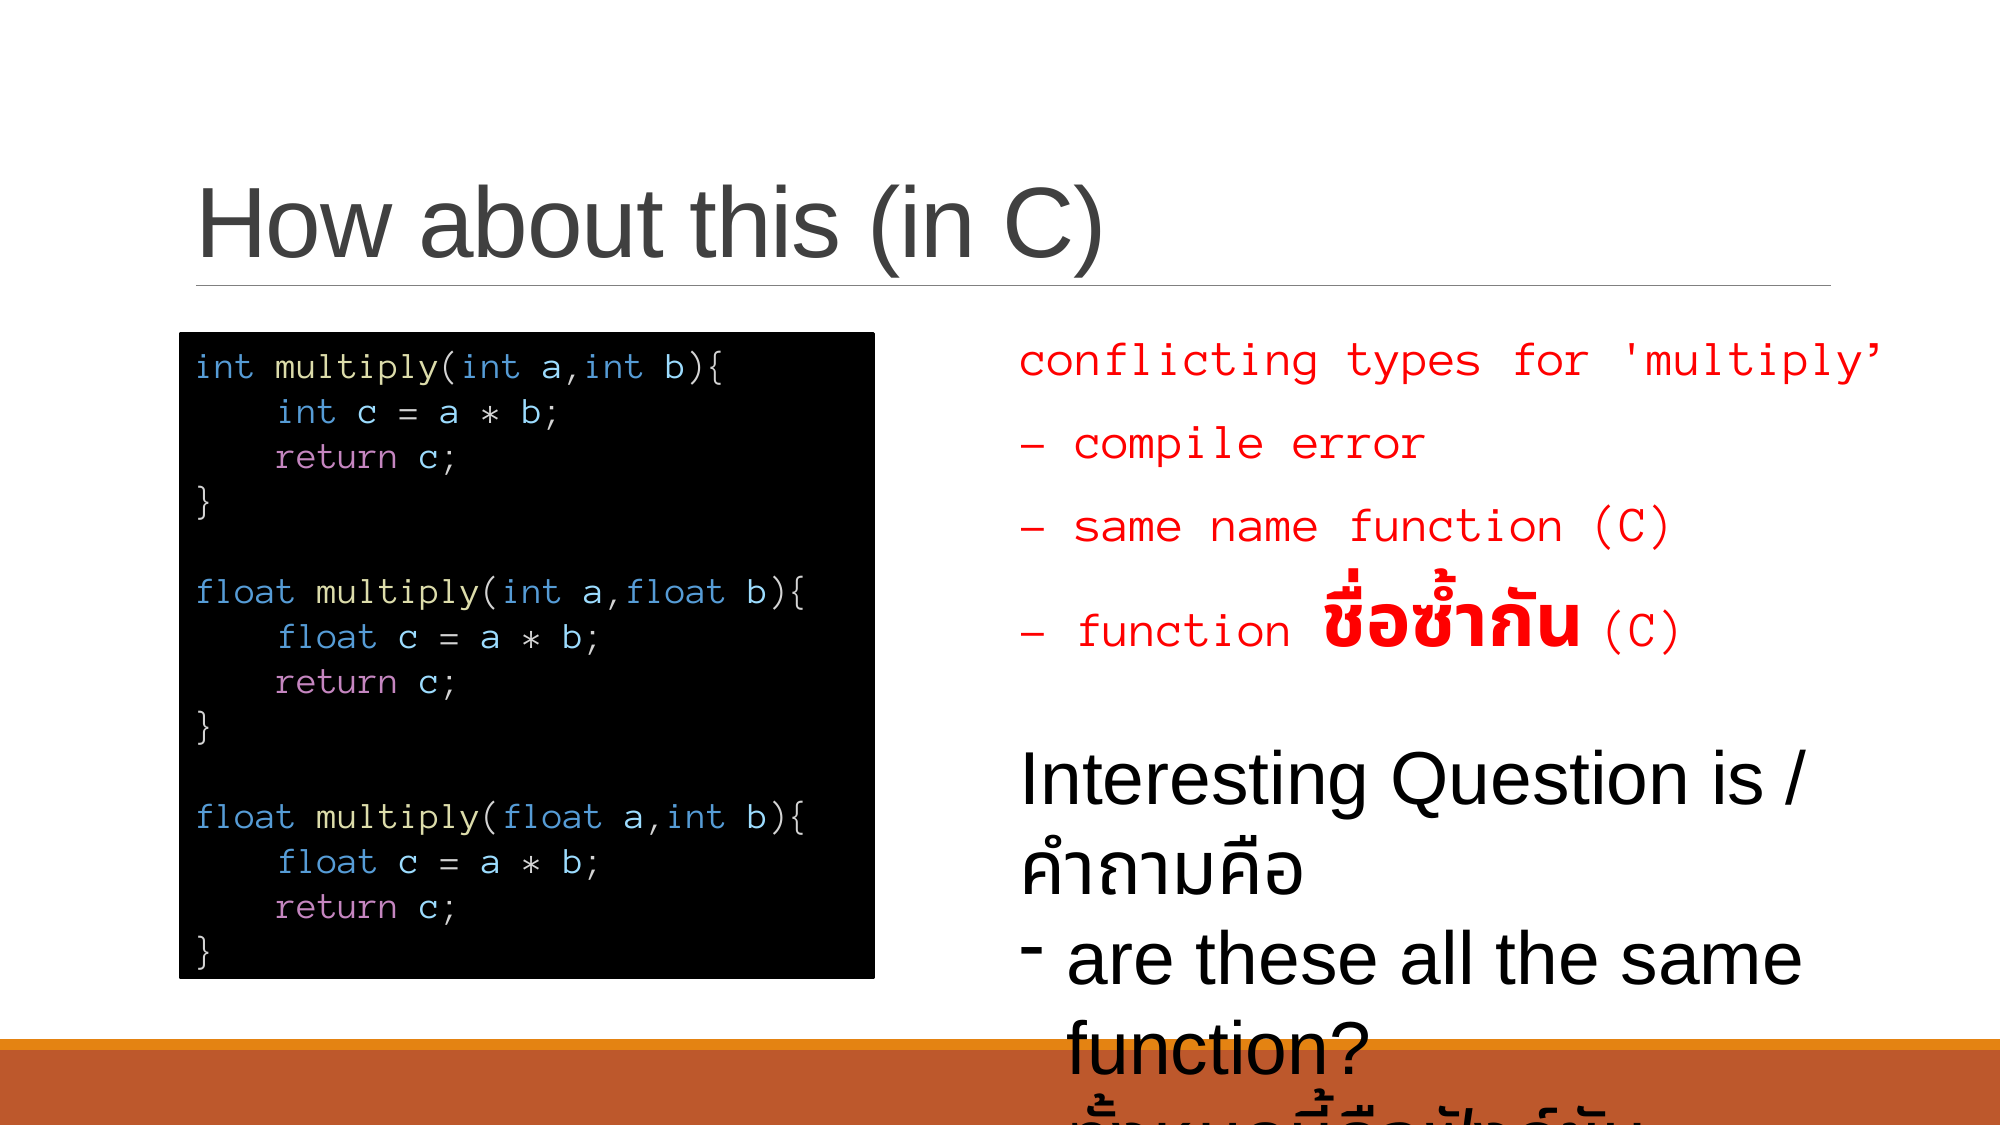

# How about this (in C)
conflicting types for 'multiply’
- compile error
- same name function (C)
- function ชื่อซ้ำกัน (C)

int multiply(int a,int b){
    int c = a * b;
    return c;
}
float multiply(int a,float b){
    float c = a * b;
    return c;
}
float multiply(float a,int b){
    float c = a * b;
    return c;
}
Interesting Question is / คำถามคือ
are these all the same function?
ทั้งหมดนี้คือฟังก์ชันเดียวกันหรือไม่?